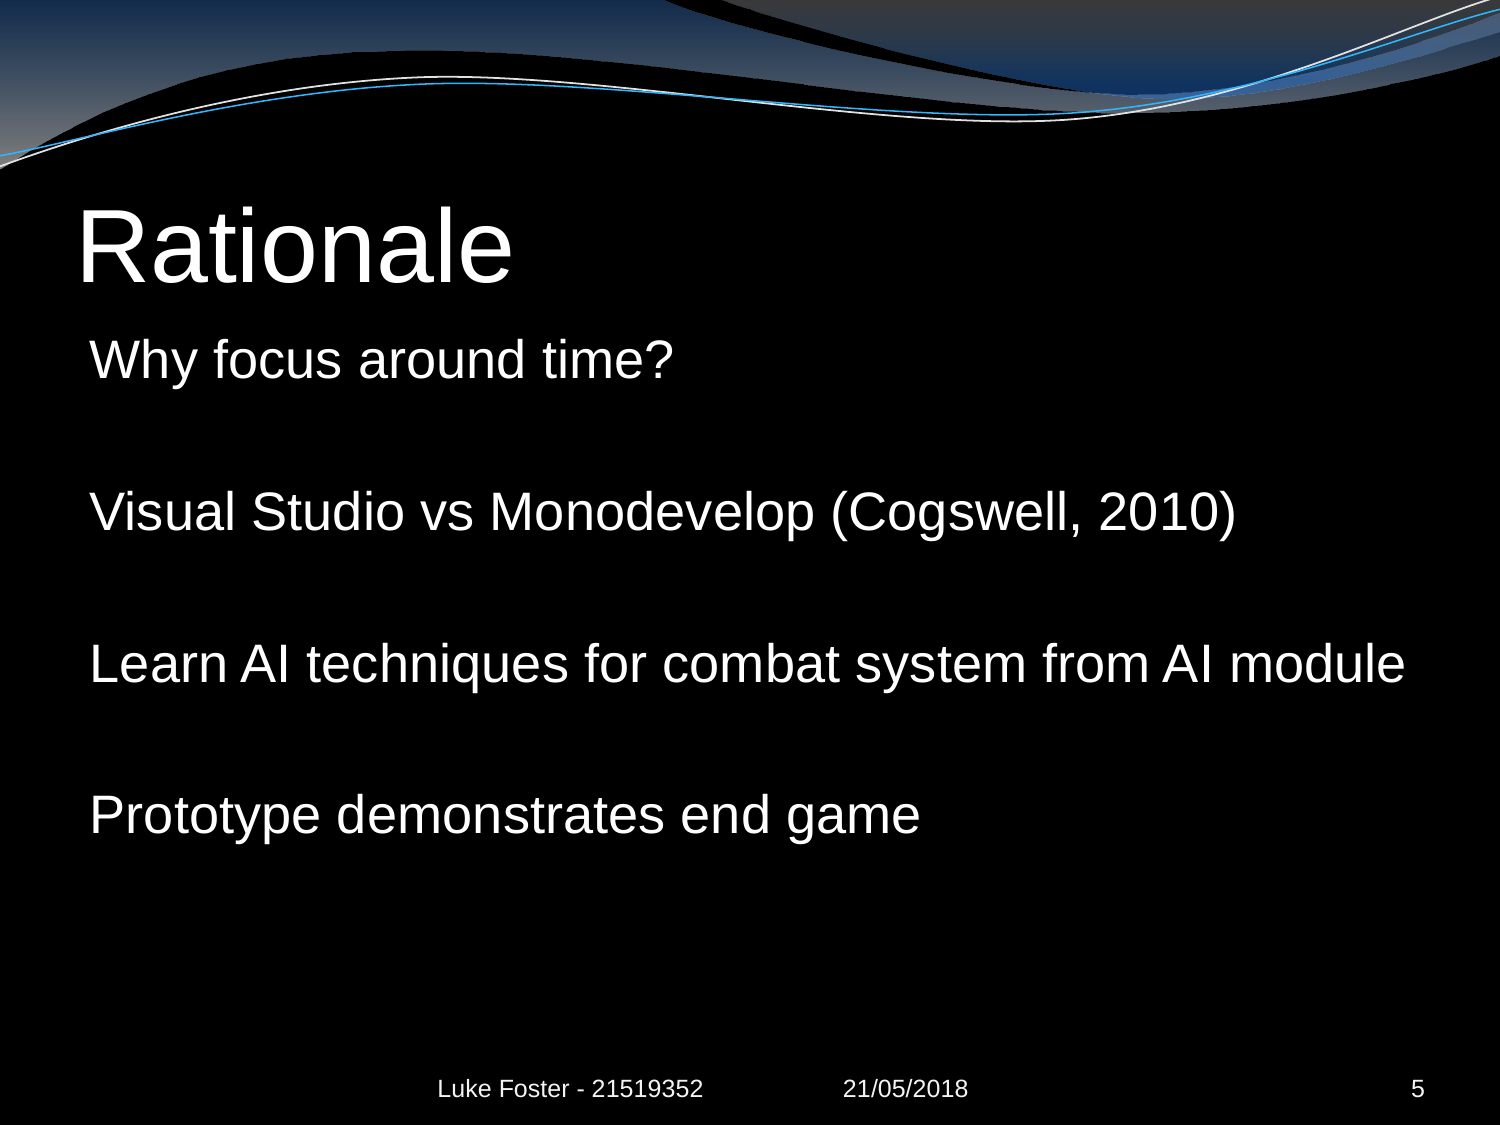

# Rationale
Why focus around time?

Visual Studio vs Monodevelop (Cogswell, 2010)

Learn AI techniques for combat system from AI module

Prototype demonstrates end game

Luke Foster - 21519352                    21/05/2018
5